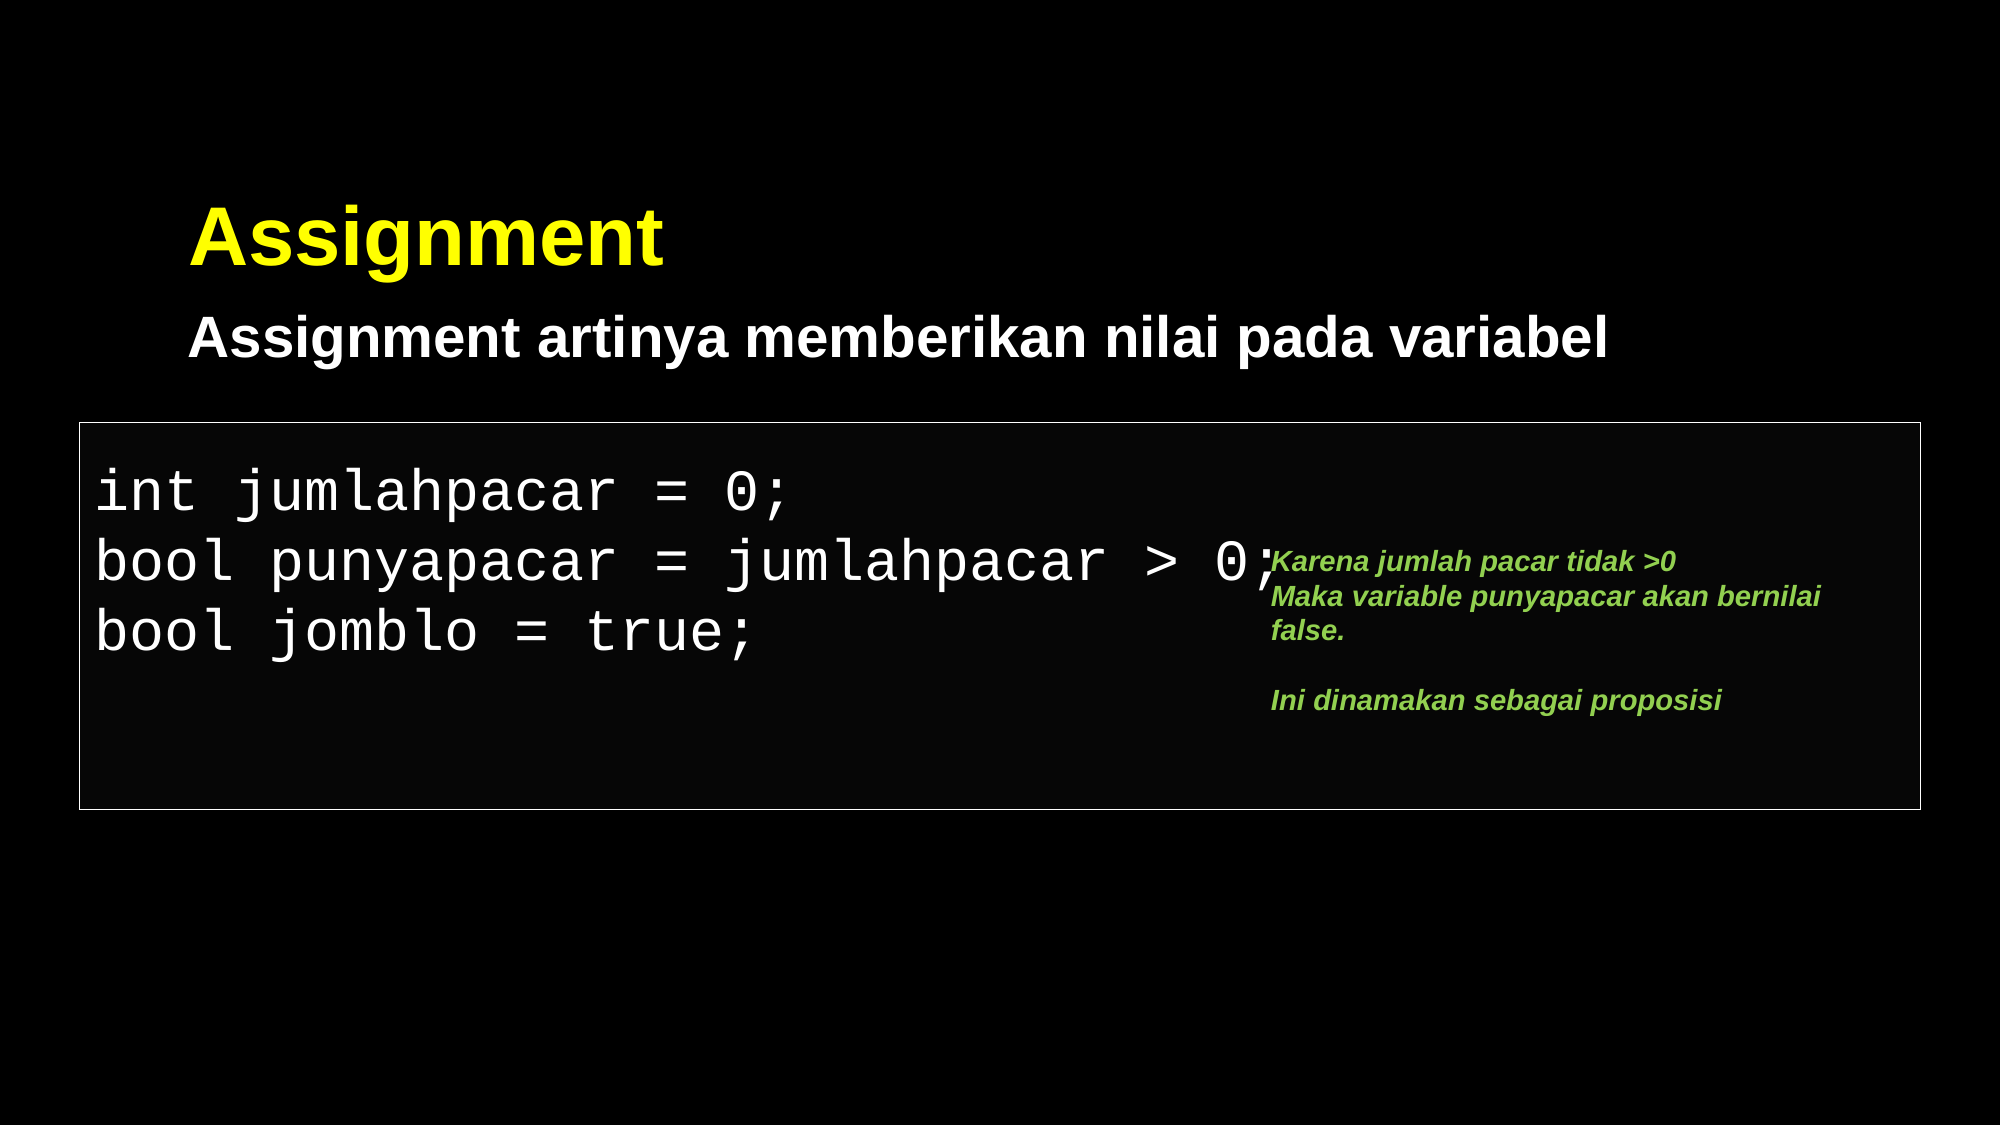

# Assignment
Assignment artinya memberikan nilai pada variabel
int jumlahpacar = 0;
bool punyapacar = jumlahpacar > 0;
bool jomblo = true;

Karena jumlah pacar tidak >0
Maka variable punyapacar akan bernilai false.

Ini dinamakan sebagai proposisi